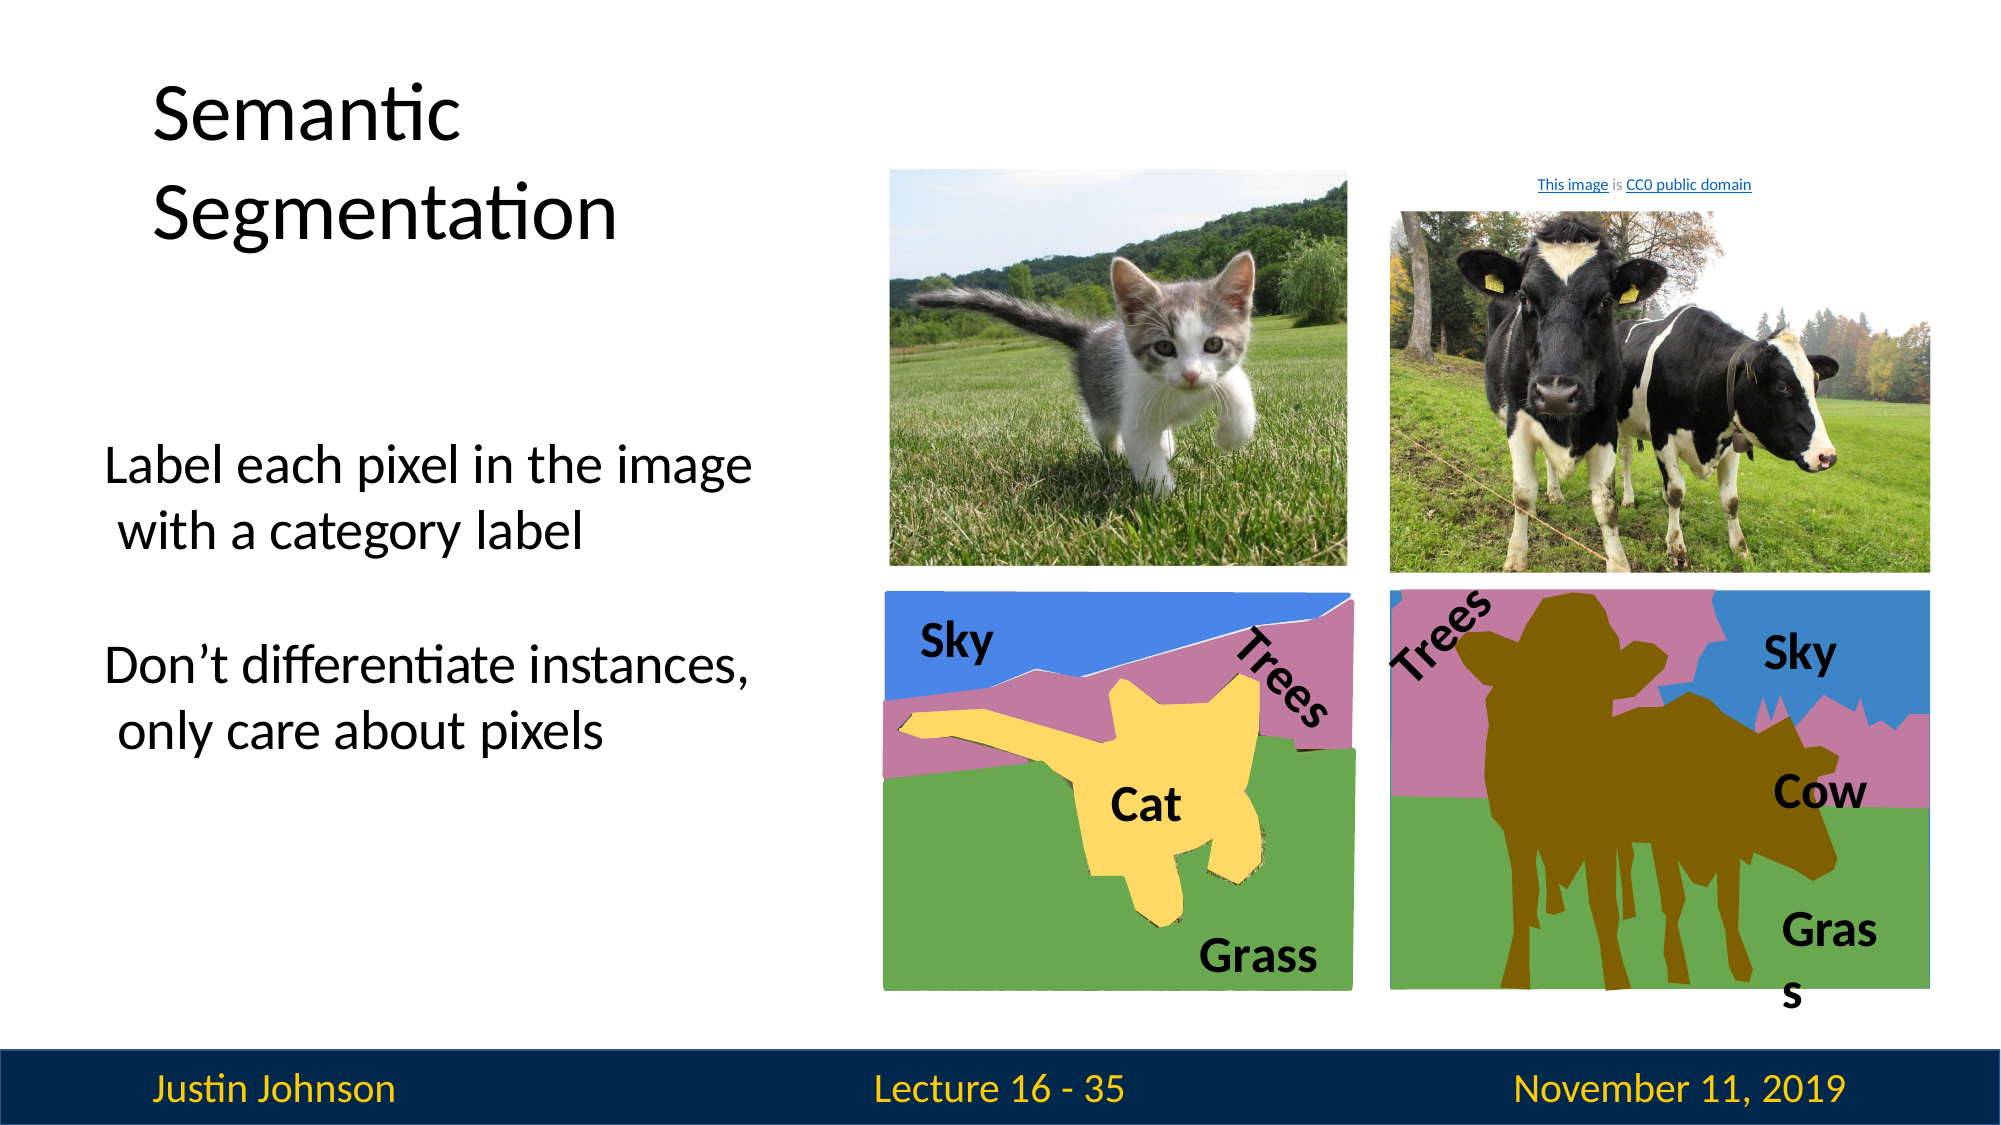

# Semantic Segmentation

This image is CC0 public domain

Label each pixel in the image  with a category label

Sky

Cow

Grass

Sky
Trees
Don’t differentiate instances,  only care about pixels
Trees
Cat
Grass
Justin Johnson
November 11, 2019
Lecture 16 - 35